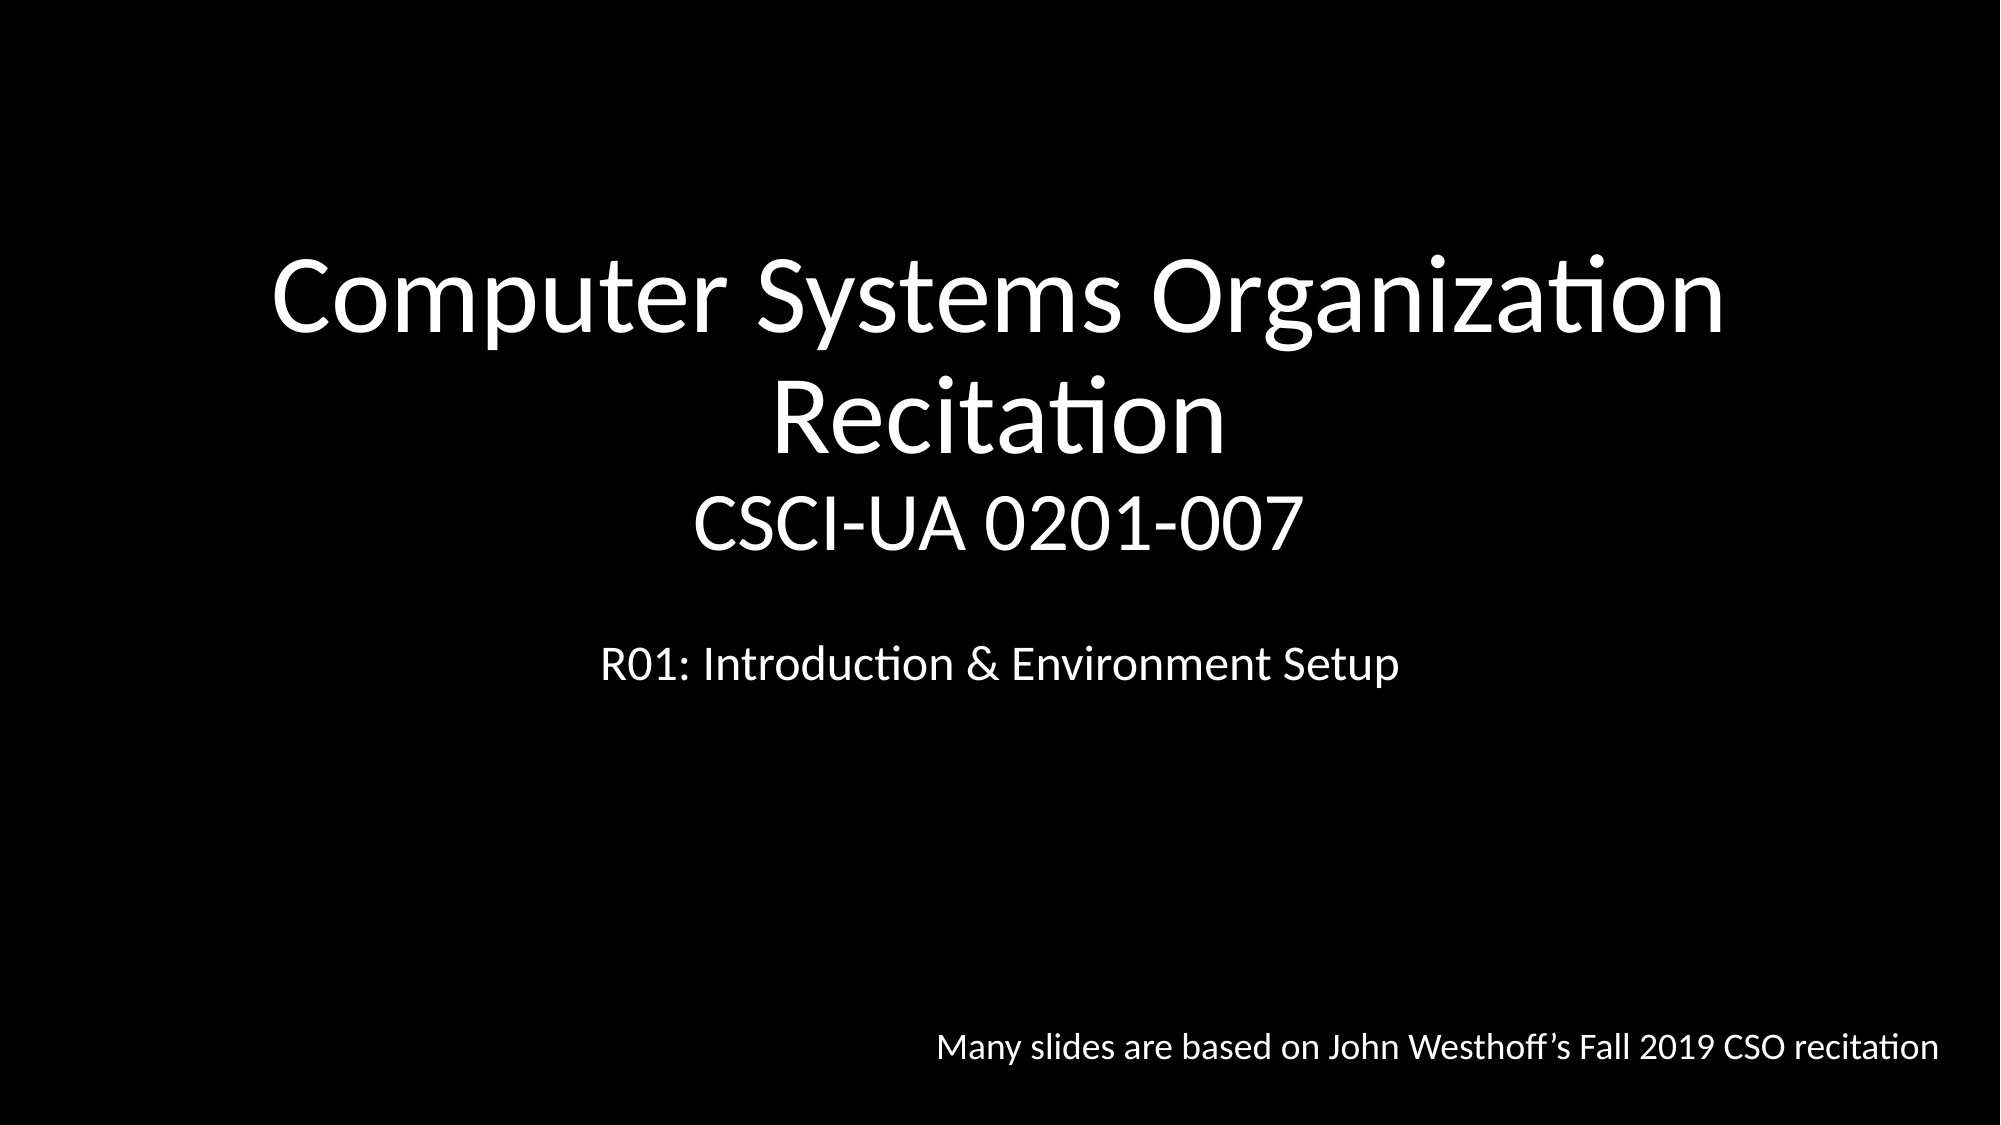

# Computer Systems Organization Recitation CSCI-UA 0201-007
R01: Introduction & Environment Setup
Many slides are based on John Westhoff’s Fall 2019 CSO recitation